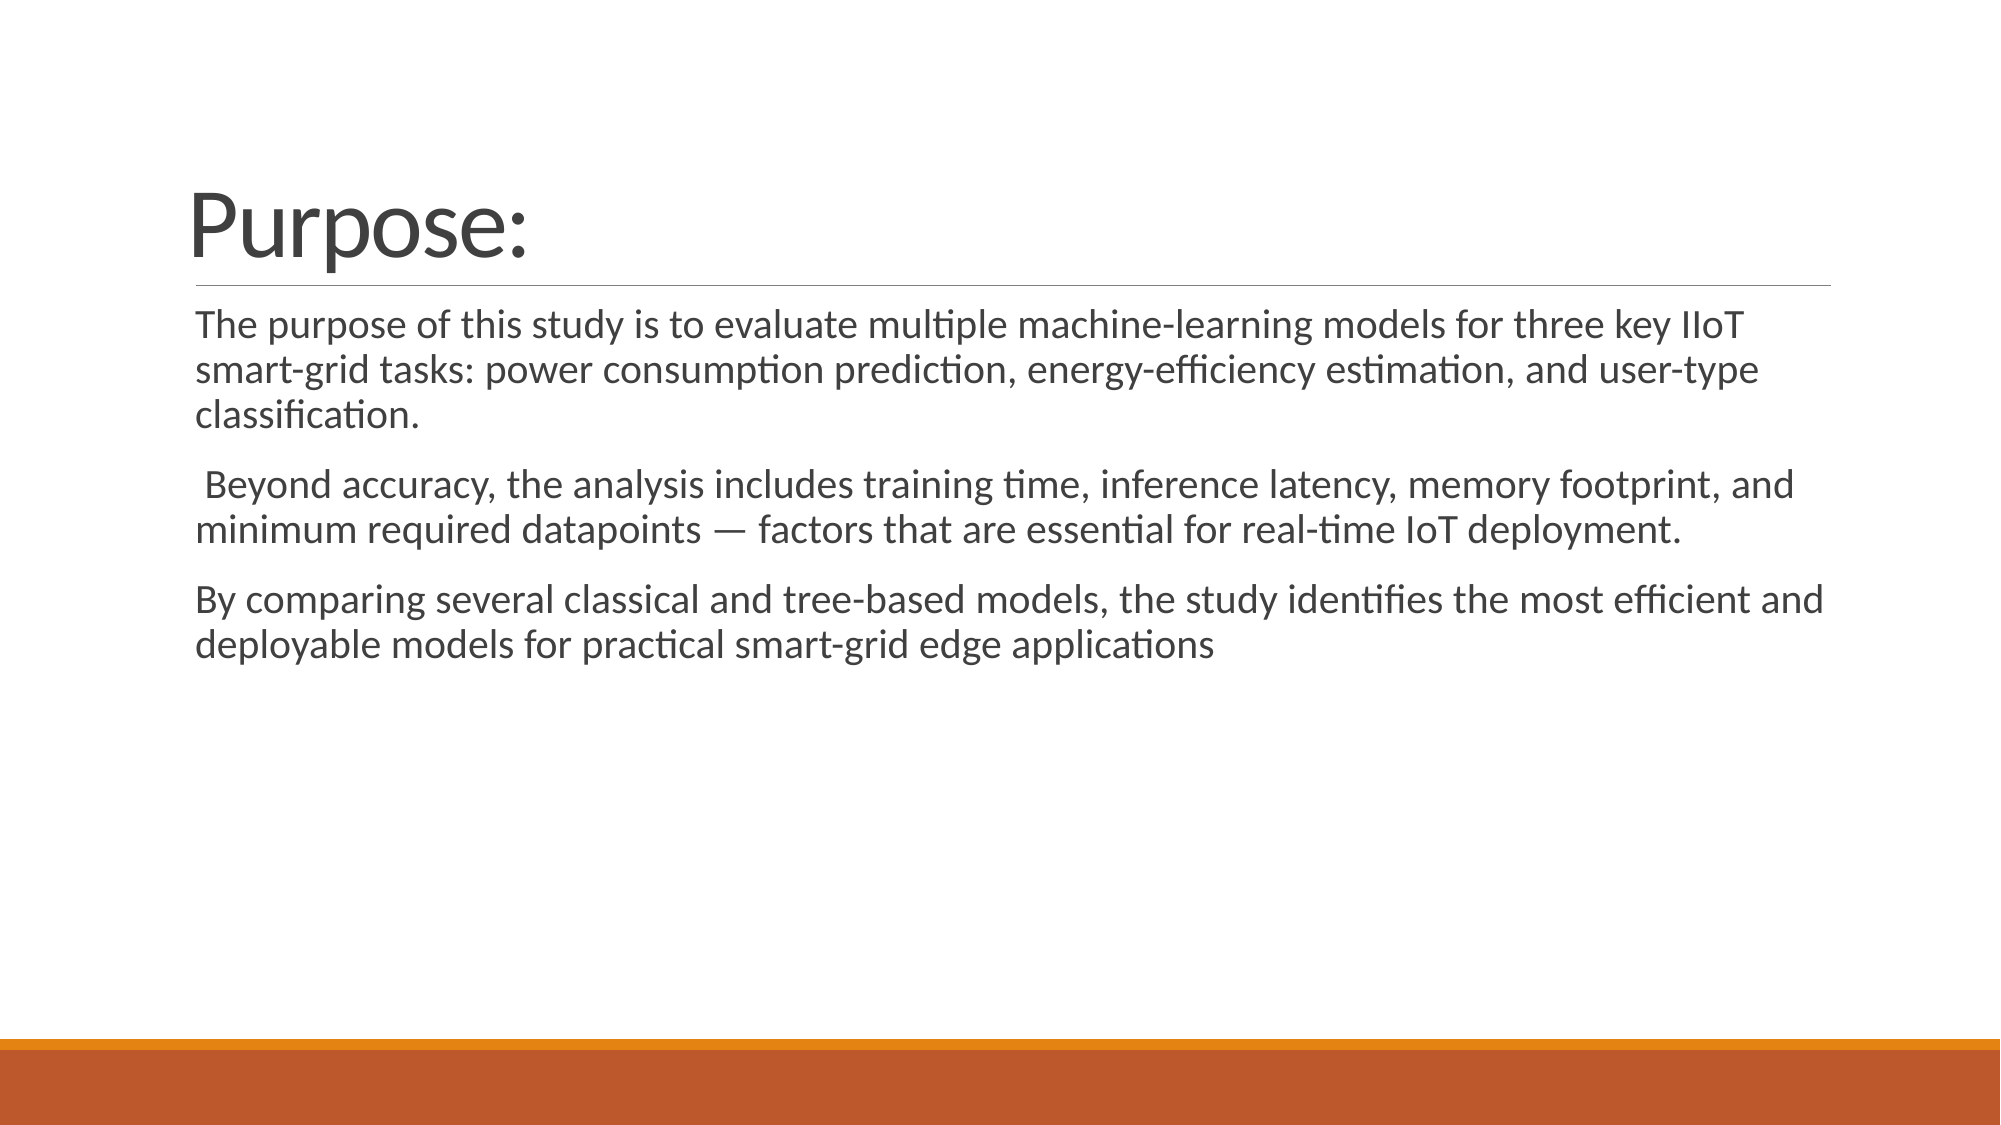

# Purpose:
The purpose of this study is to evaluate multiple machine-learning models for three key IIoT smart-grid tasks: power consumption prediction, energy-efficiency estimation, and user-type classification.
 Beyond accuracy, the analysis includes training time, inference latency, memory footprint, and minimum required datapoints — factors that are essential for real-time IoT deployment.
By comparing several classical and tree-based models, the study identifies the most efficient and deployable models for practical smart-grid edge applications